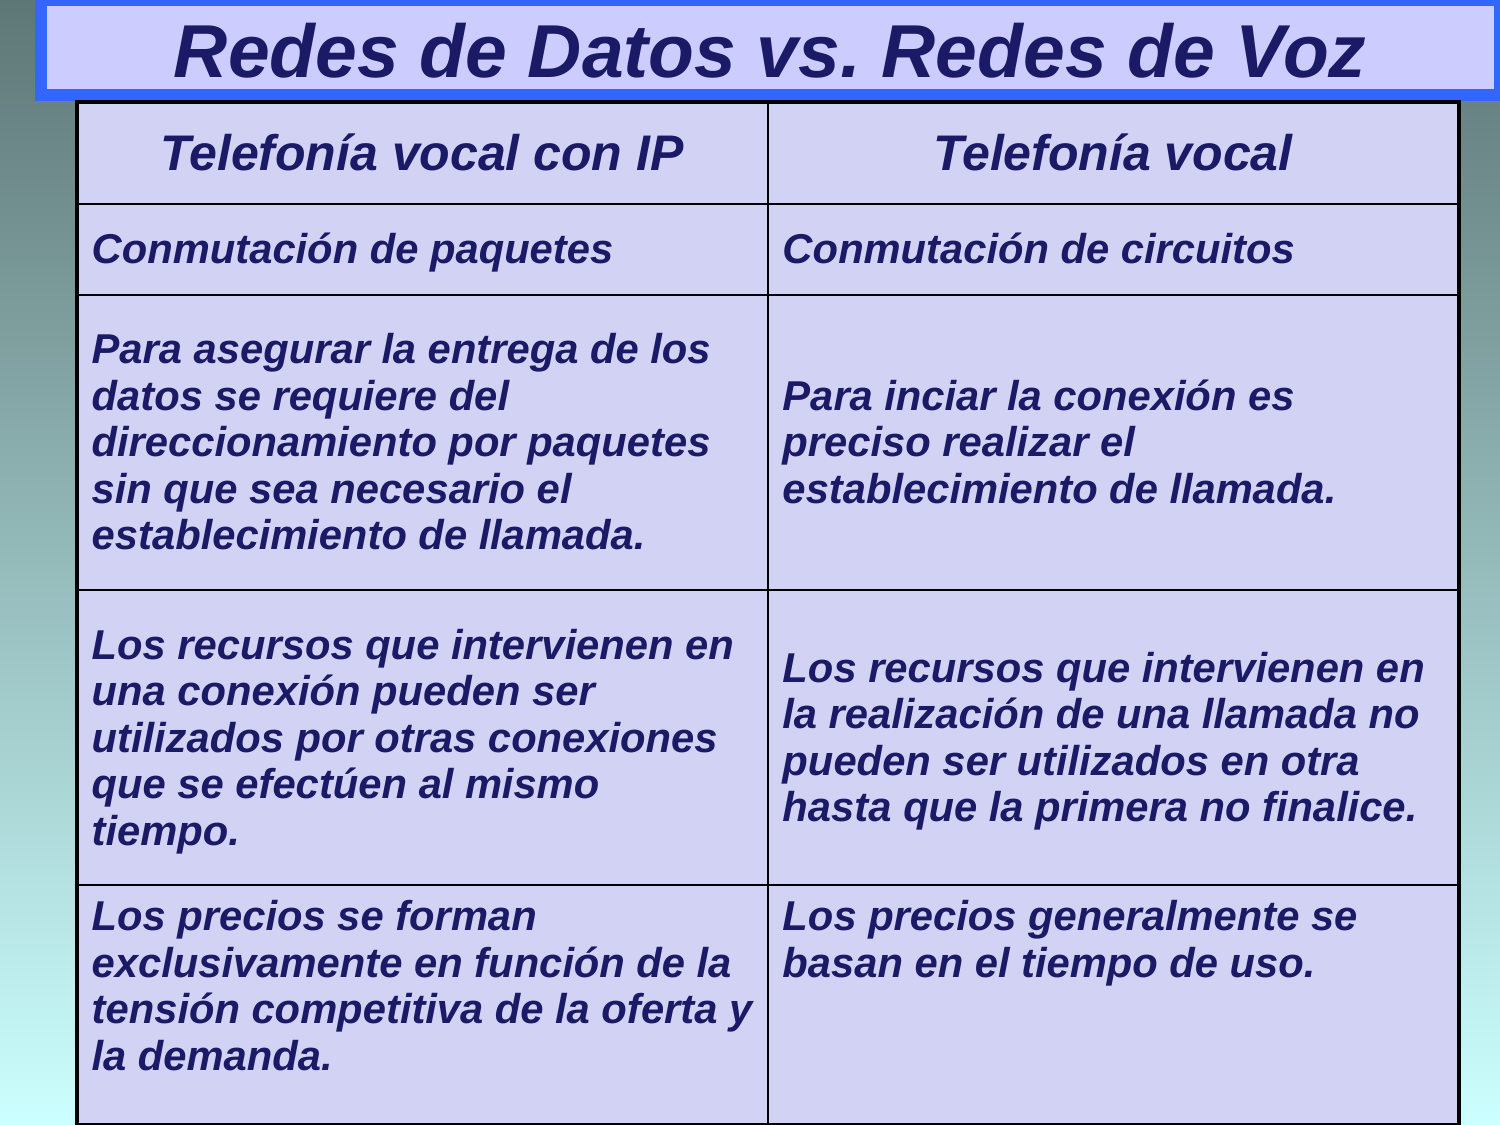

# Redes de Datos vs. Redes de Voz
| Telefonía vocal con IP | Telefonía vocal |
| --- | --- |
| Conmutación de paquetes | Conmutación de circuitos |
| Para asegurar la entrega de los datos se requiere del direccionamiento por paquetes sin que sea necesario el establecimiento de llamada. | Para inciar la conexión es preciso realizar el establecimiento de llamada. |
| Los recursos que intervienen en una conexión pueden ser utilizados por otras conexiones que se efectúen al mismo tiempo. | Los recursos que intervienen en la realización de una llamada no pueden ser utilizados en otra hasta que la primera no finalice. |
| Los precios se forman exclusivamente en función de la tensión competitiva de la oferta y la demanda. | Los precios generalmente se basan en el tiempo de uso. |